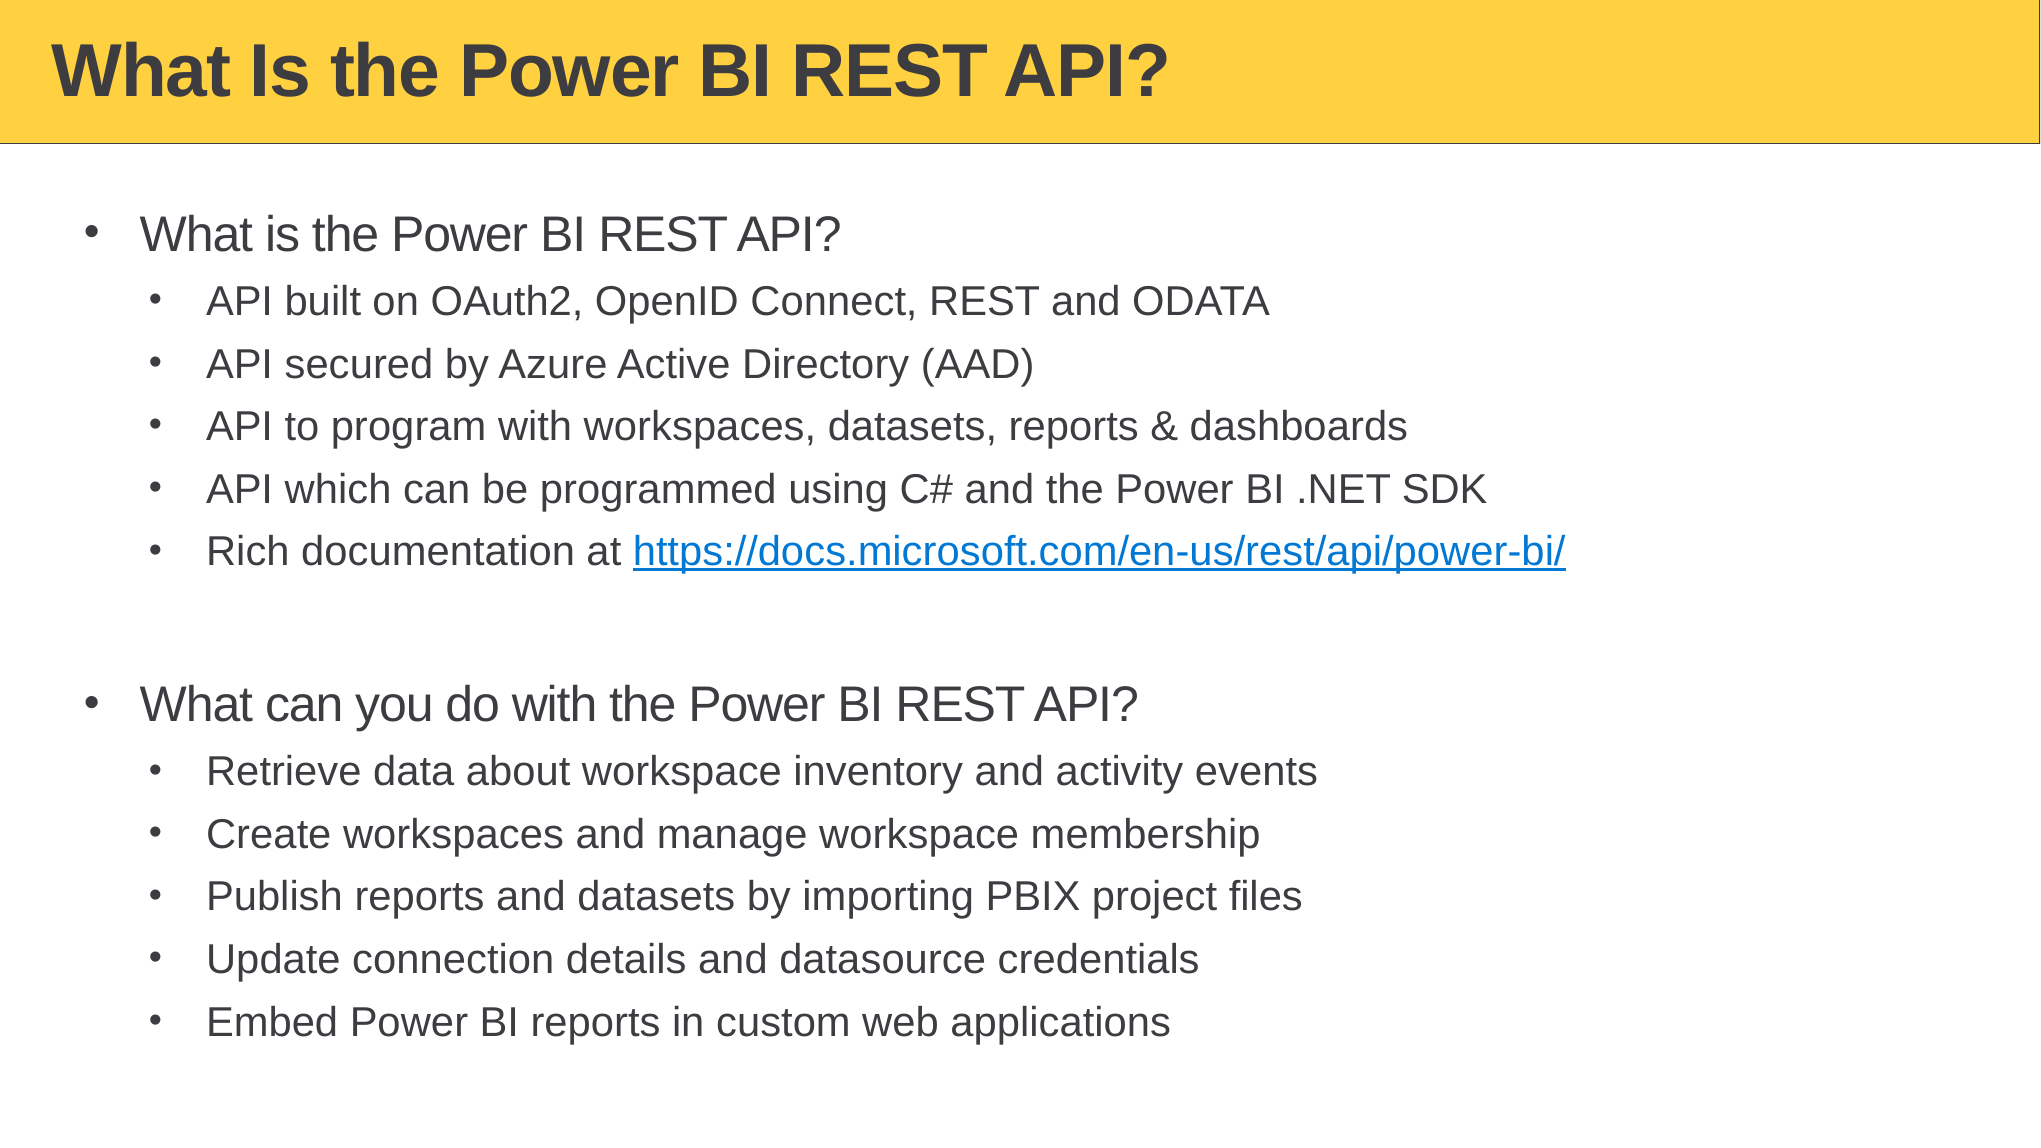

# What Is the Power BI REST API?
What is the Power BI REST API?
API built on OAuth2, OpenID Connect, REST and ODATA
API secured by Azure Active Directory (AAD)
API to program with workspaces, datasets, reports & dashboards
API which can be programmed using C# and the Power BI .NET SDK
Rich documentation at https://docs.microsoft.com/en-us/rest/api/power-bi/

What can you do with the Power BI REST API?
Retrieve data about workspace inventory and activity events
Create workspaces and manage workspace membership
Publish reports and datasets by importing PBIX project files
Update connection details and datasource credentials
Embed Power BI reports in custom web applications